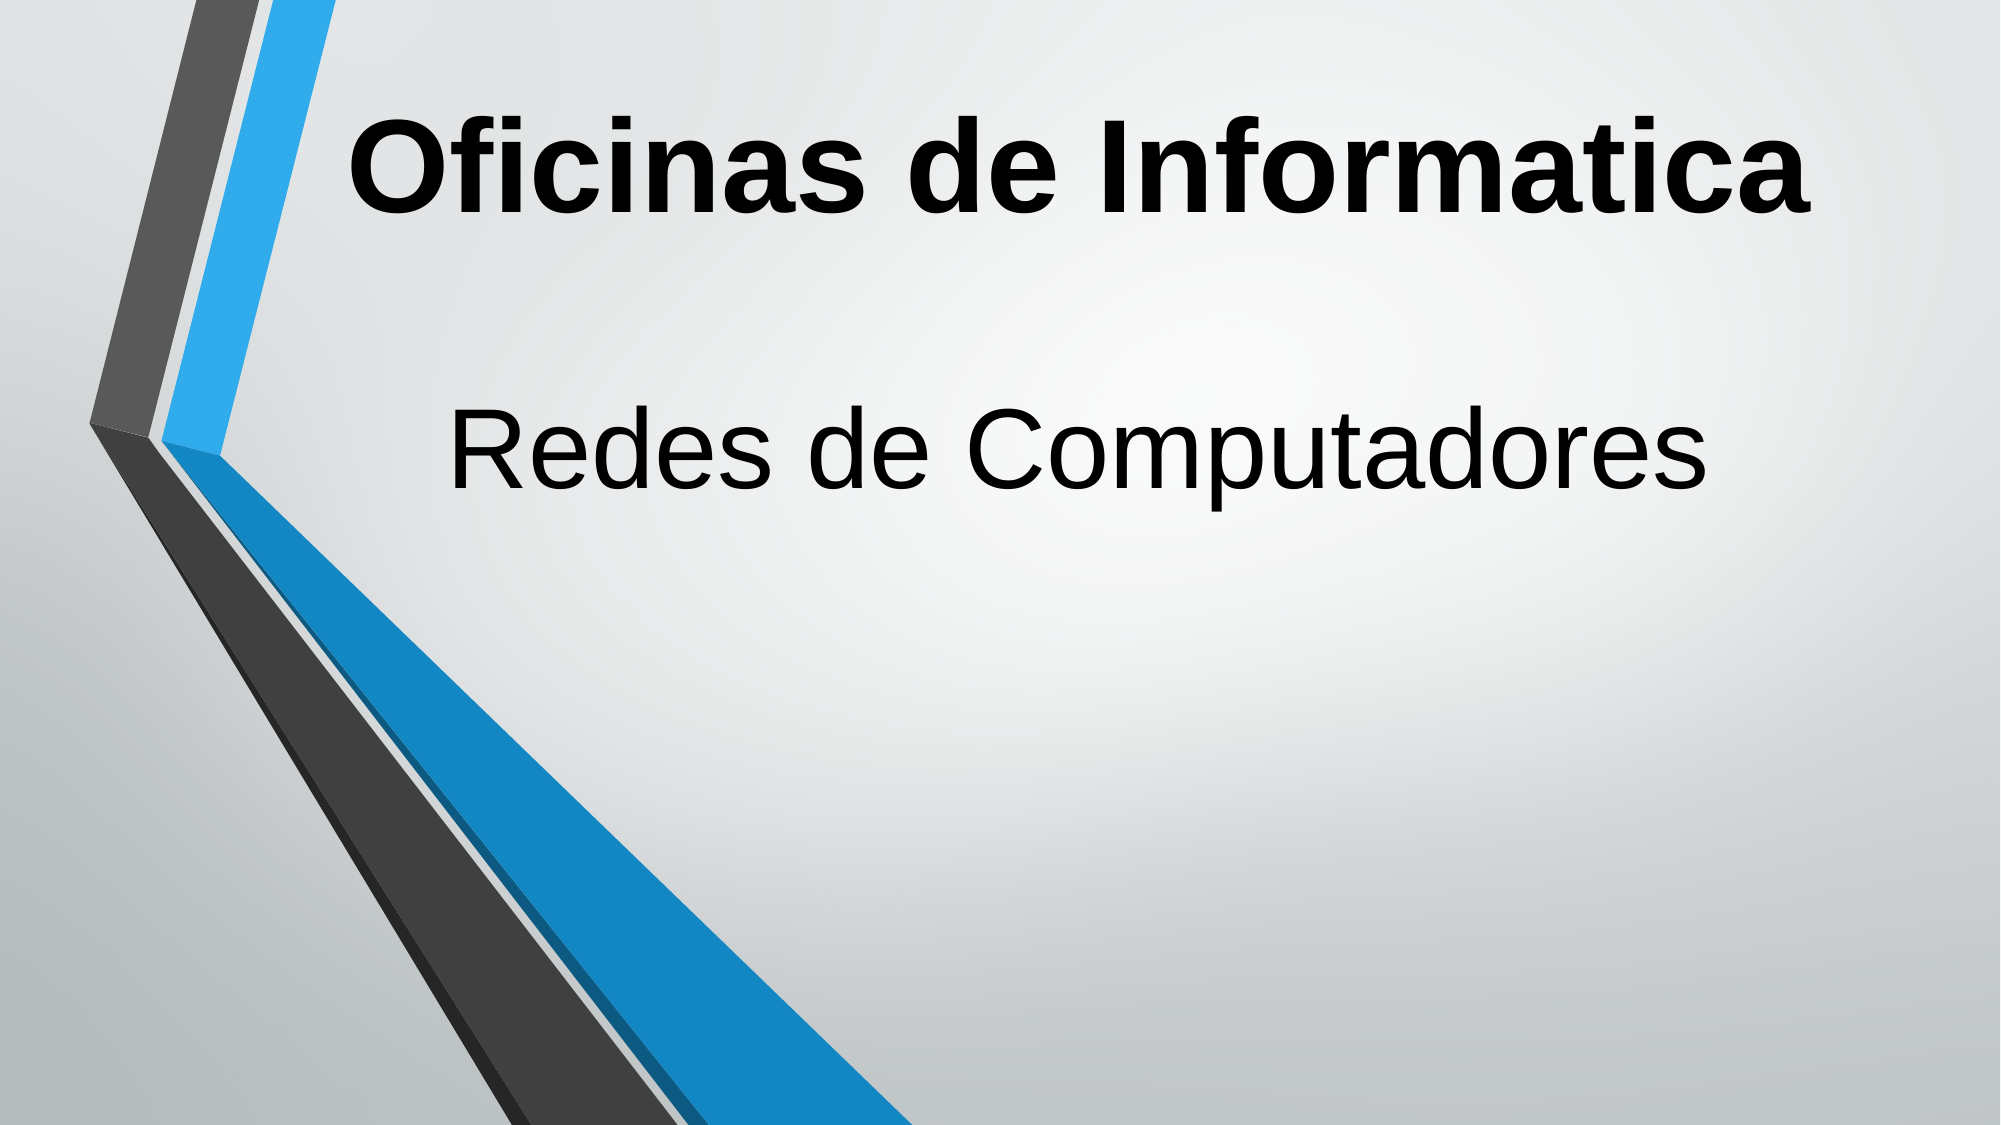

# Oficinas de Informatica Redes de Computadores